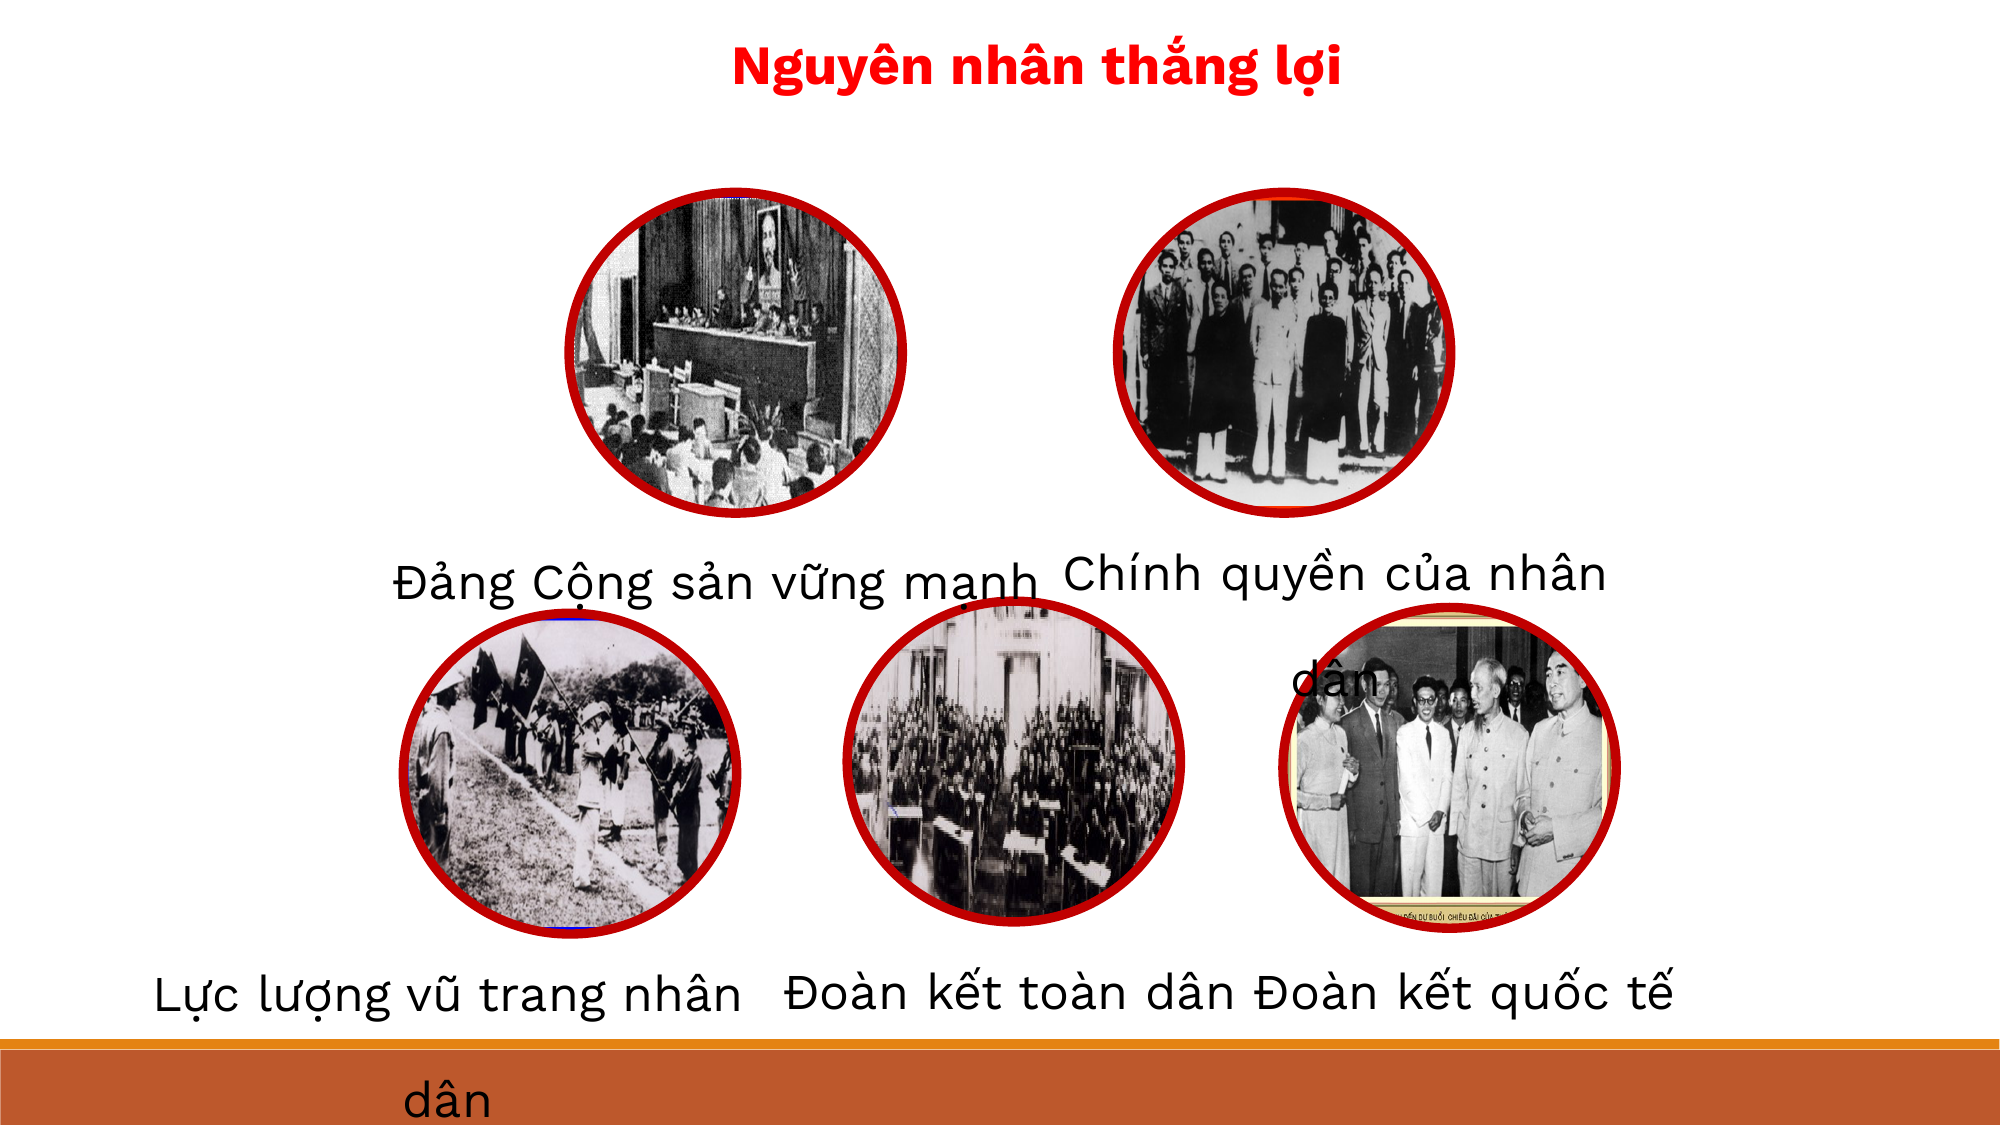

Nguyên nhân thắng lợi

Chính quyền của nhân dân
Đảng Cộng sản vững mạnh
Đoàn kết quốc tế
Đoàn kết toàn dân
Lực lượng vũ trang nhân dân